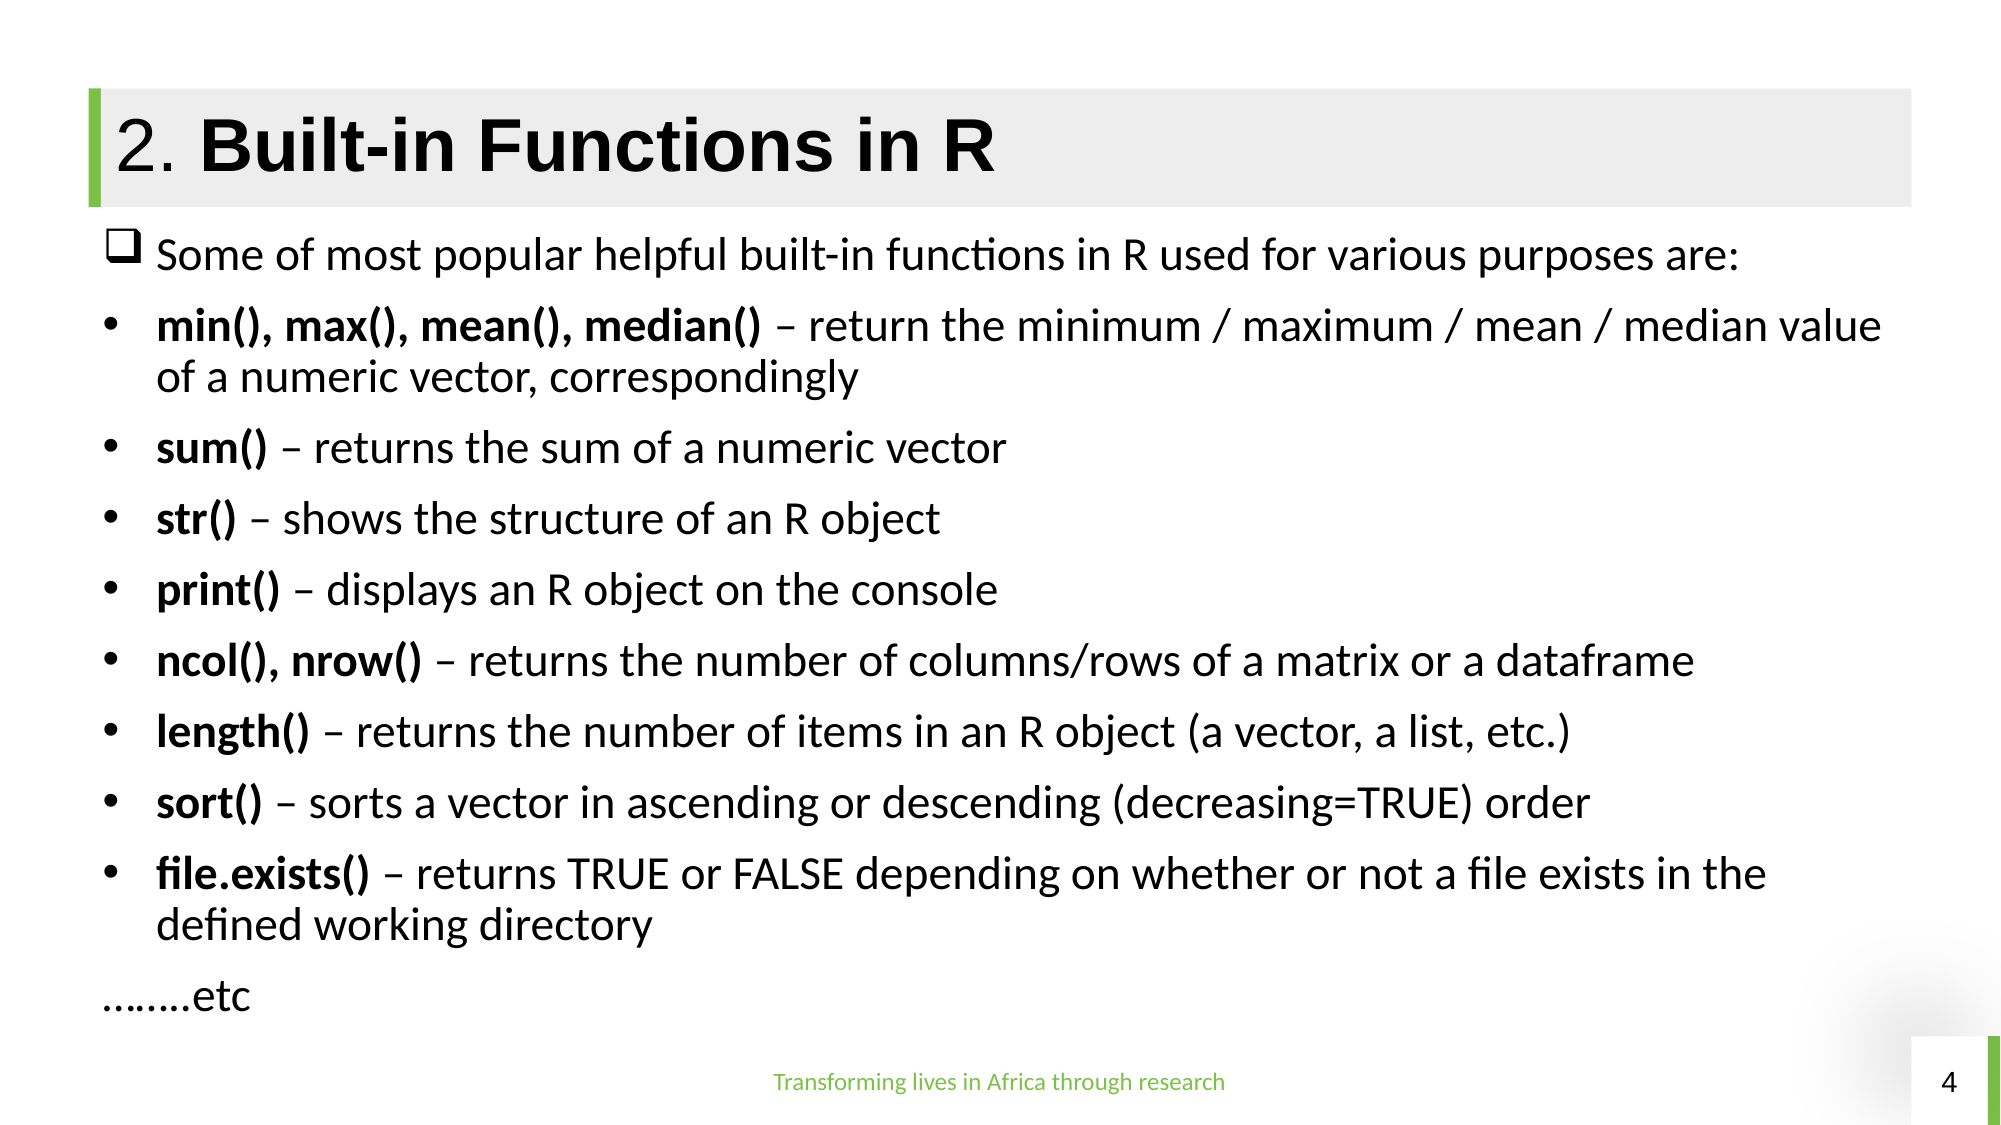

# 2. Built-in Functions in R
Some of most popular helpful built-in functions in R used for various purposes are:
min(), max(), mean(), median() – return the minimum / maximum / mean / median value of a numeric vector, correspondingly
sum() – returns the sum of a numeric vector
str() – shows the structure of an R object
print() – displays an R object on the console
ncol(), nrow() – returns the number of columns/rows of a matrix or a dataframe
length() – returns the number of items in an R object (a vector, a list, etc.)
sort() – sorts a vector in ascending or descending (decreasing=TRUE) order
file.exists() – returns TRUE or FALSE depending on whether or not a file exists in the defined working directory
……..etc

Transforming lives in Africa through research
4